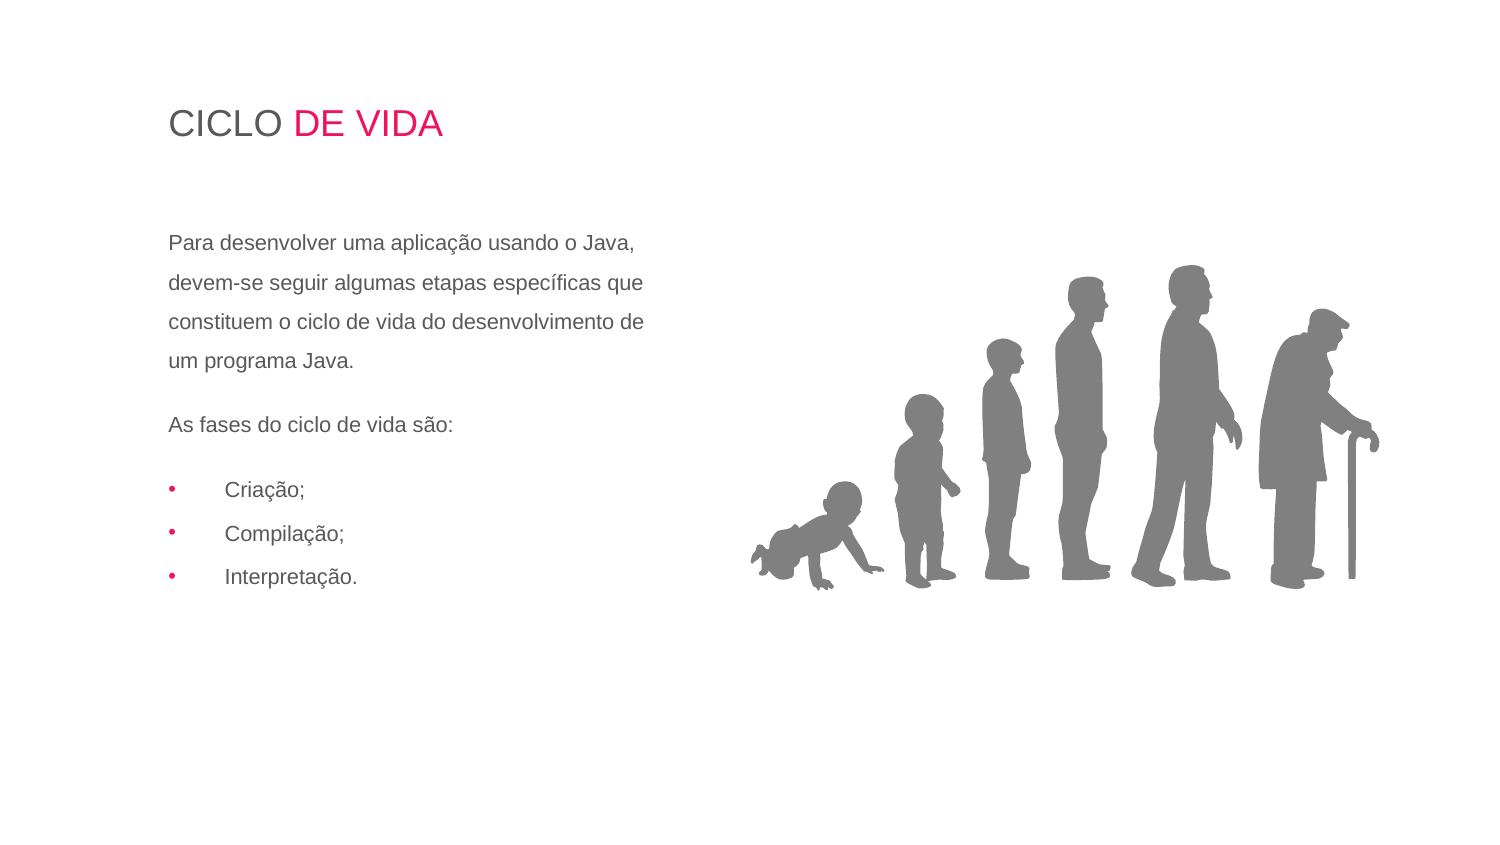

CICLO DE VIDA
Para desenvolver uma aplicação usando o Java, devem-se seguir algumas etapas específicas que constituem o ciclo de vida do desenvolvimento de um programa Java.

As fases do ciclo de vida são:

Criação;
Compilação;
Interpretação.